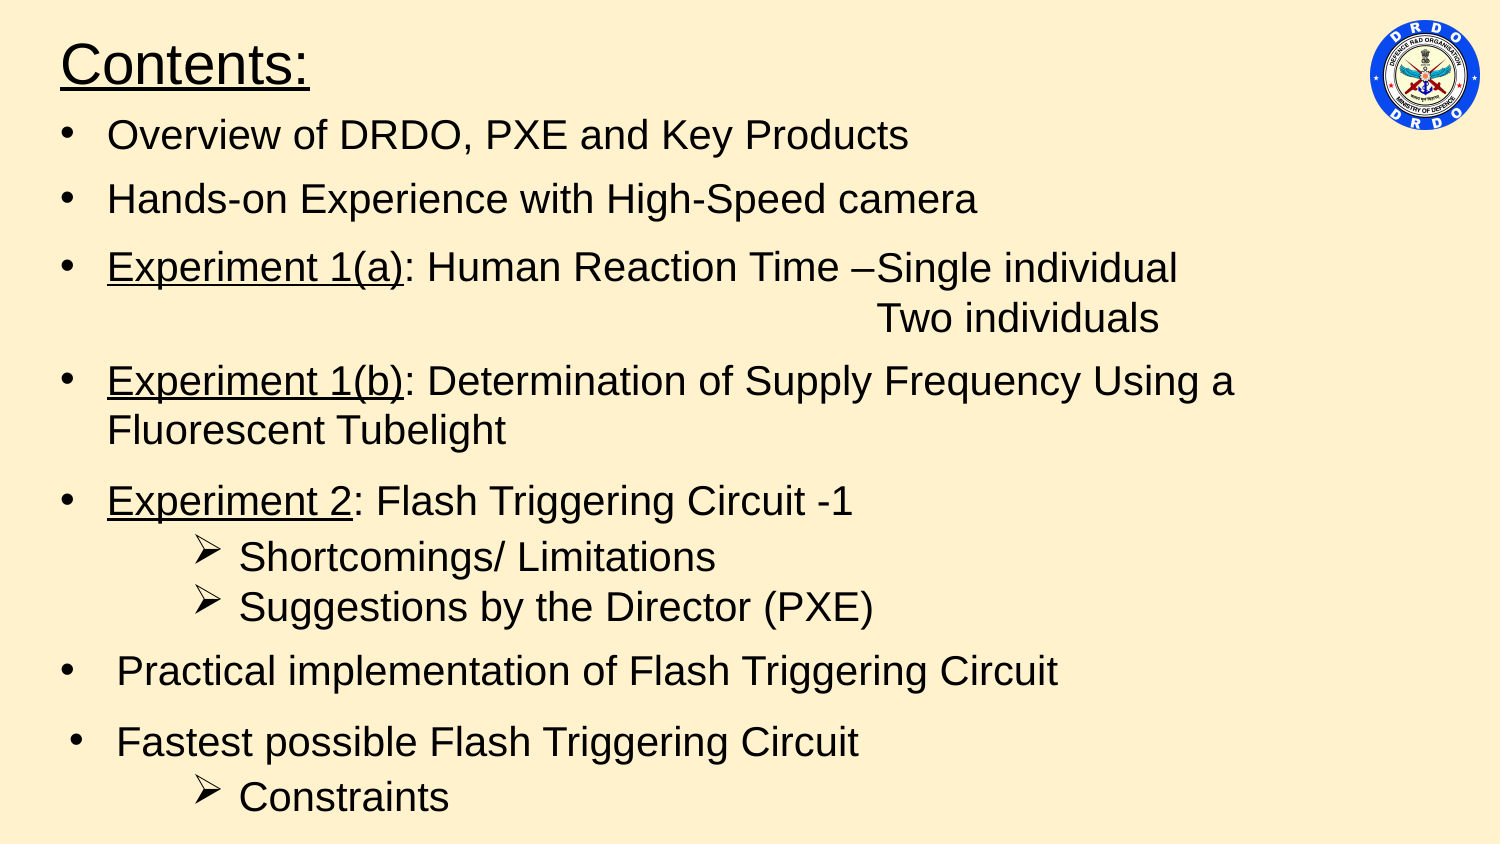

Contents:
Overview of DRDO, PXE and Key Products
Hands-on Experience with High-Speed camera
Experiment 1(a): Human Reaction Time –
Single individual
Two individuals
Experiment 1(b): Determination of Supply Frequency Using a Fluorescent Tubelight
Experiment 2: Flash Triggering Circuit -1
Shortcomings/ Limitations
Suggestions by the Director (PXE)
Practical implementation of Flash Triggering Circuit
Fastest possible Flash Triggering Circuit
Constraints